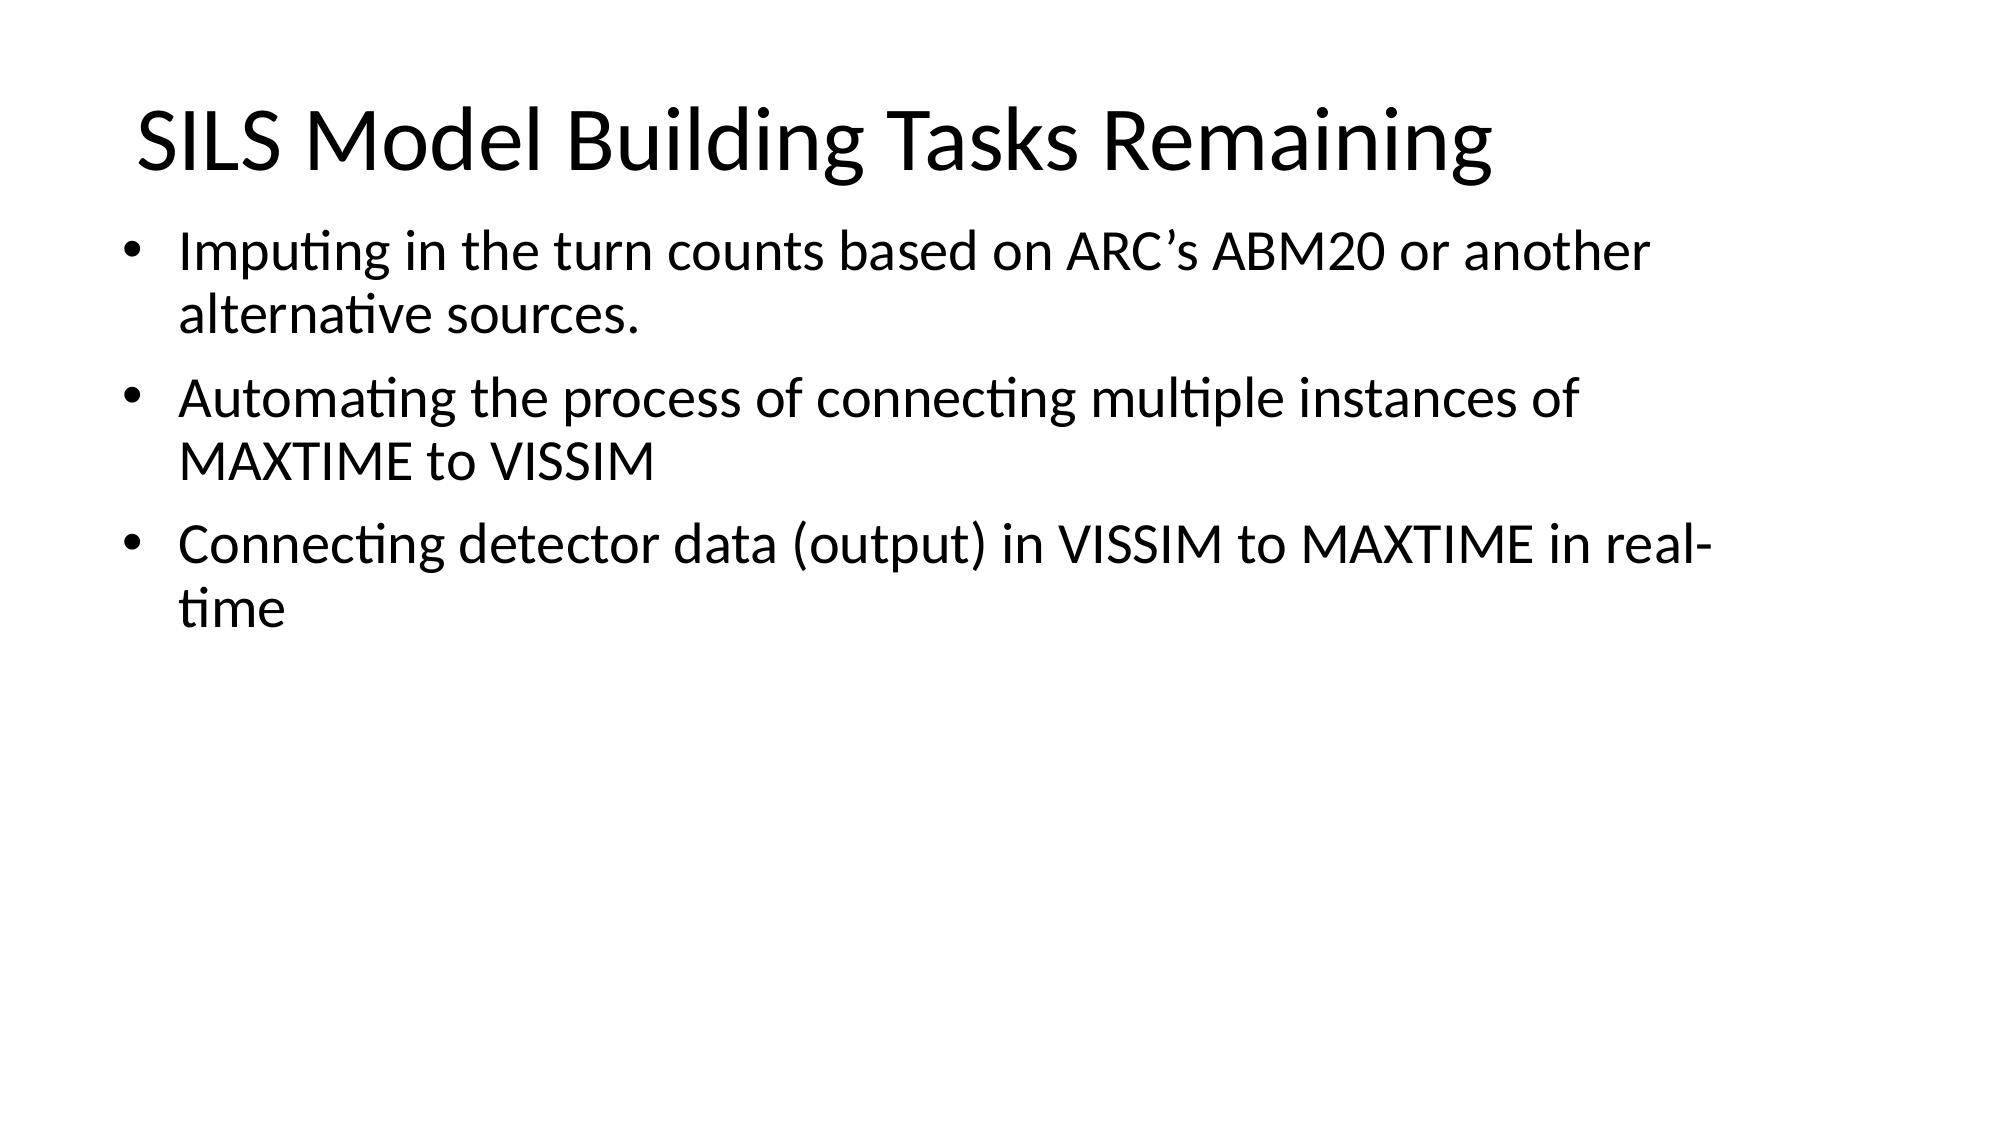

# SILS Model Building Tasks Remaining
Imputing in the turn counts based on ARC’s ABM20 or another alternative sources.
Automating the process of connecting multiple instances of MAXTIME to VISSIM
Connecting detector data (output) in VISSIM to MAXTIME in real-time